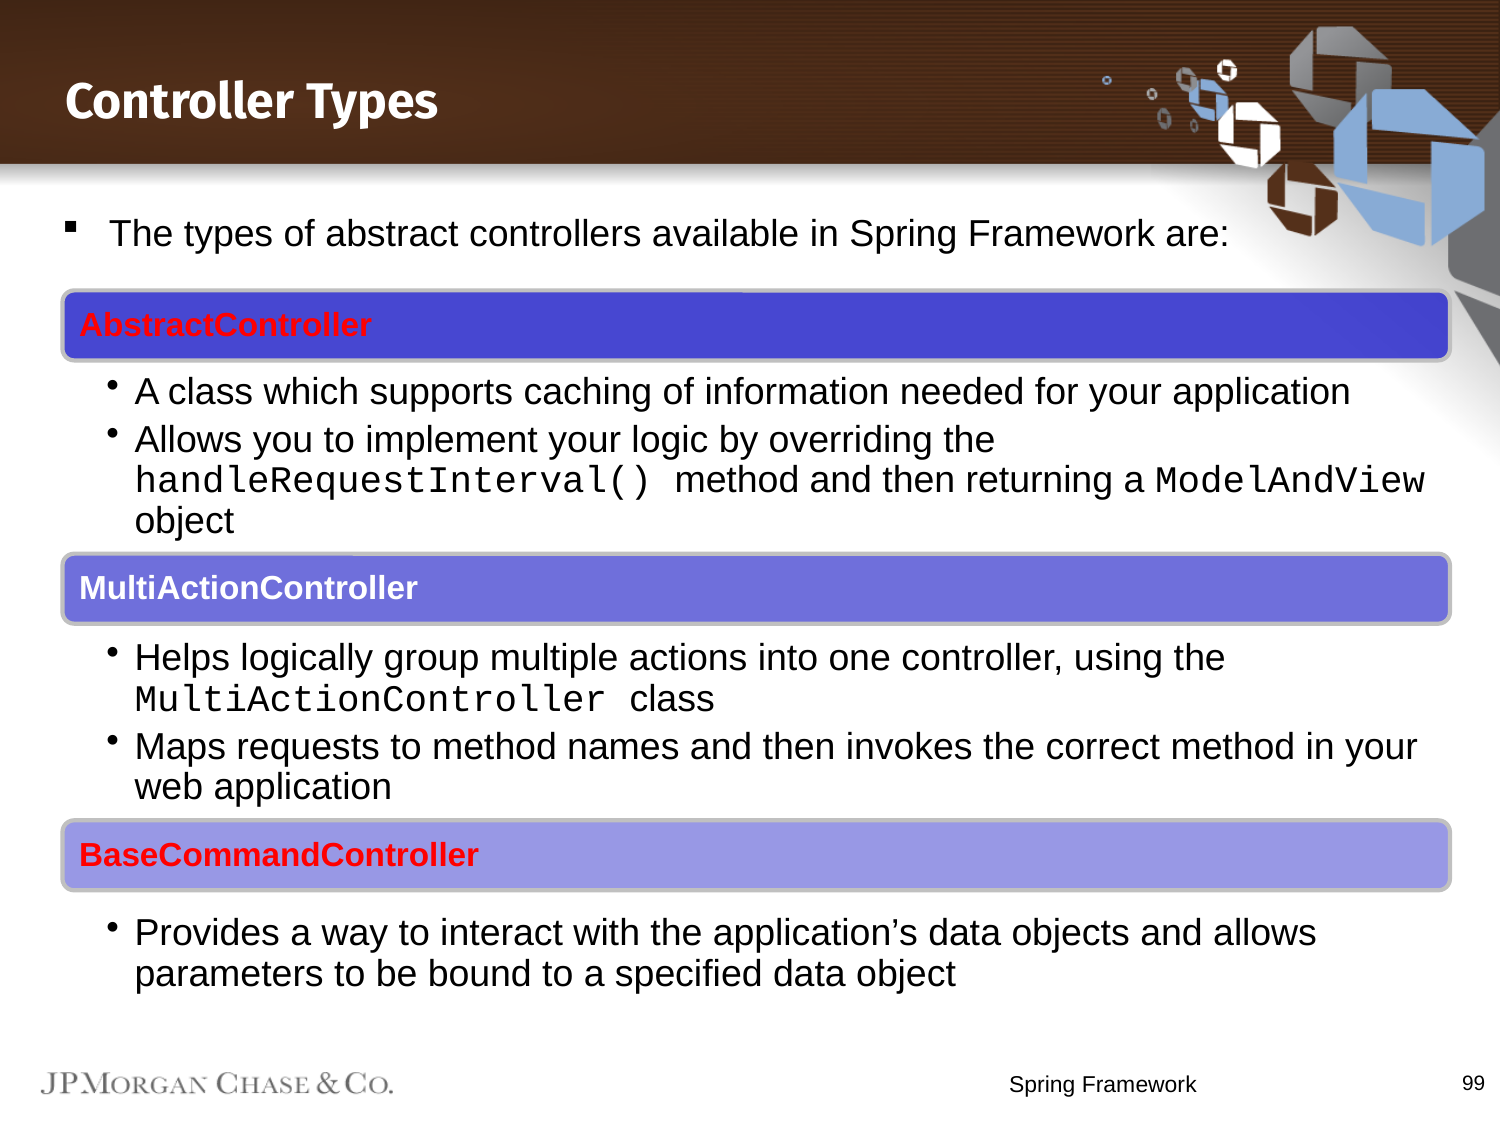

Controller Types
The types of abstract controllers available in Spring Framework are:
AbstractController
A class which supports caching of information needed for your application
Allows you to implement your logic by overriding the handleRequestInterval() method and then returning a ModelAndView object
MultiActionController
Helps logically group multiple actions into one controller, using the MultiActionController class
Maps requests to method names and then invokes the correct method in your web application
BaseCommandController
Provides a way to interact with the application’s data objects and allows parameters to be bound to a specified data object

Spring Framework
99